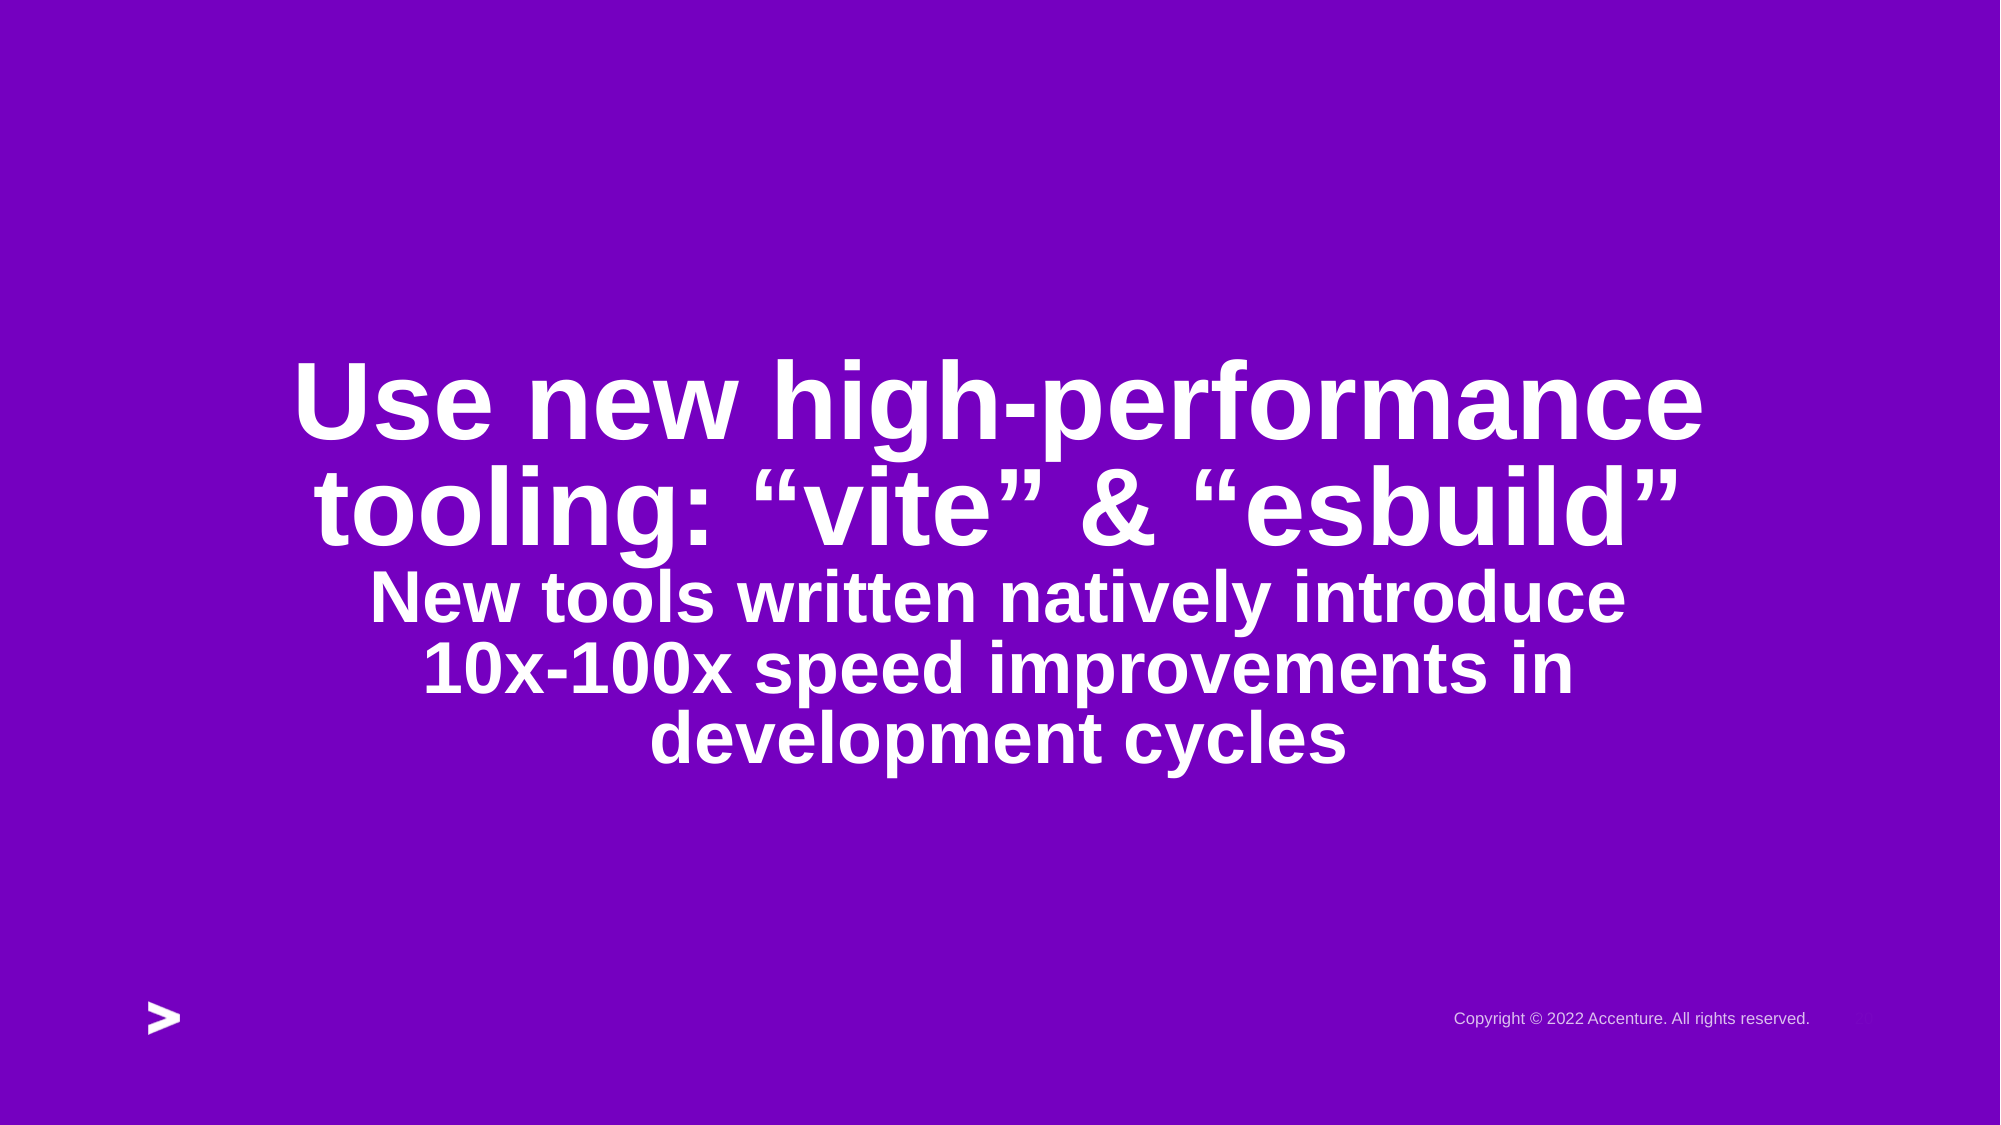

# Use new high-performance tooling: “vite” & “esbuild” New tools written natively introduce 10x-100x speed improvements in development cycles
20